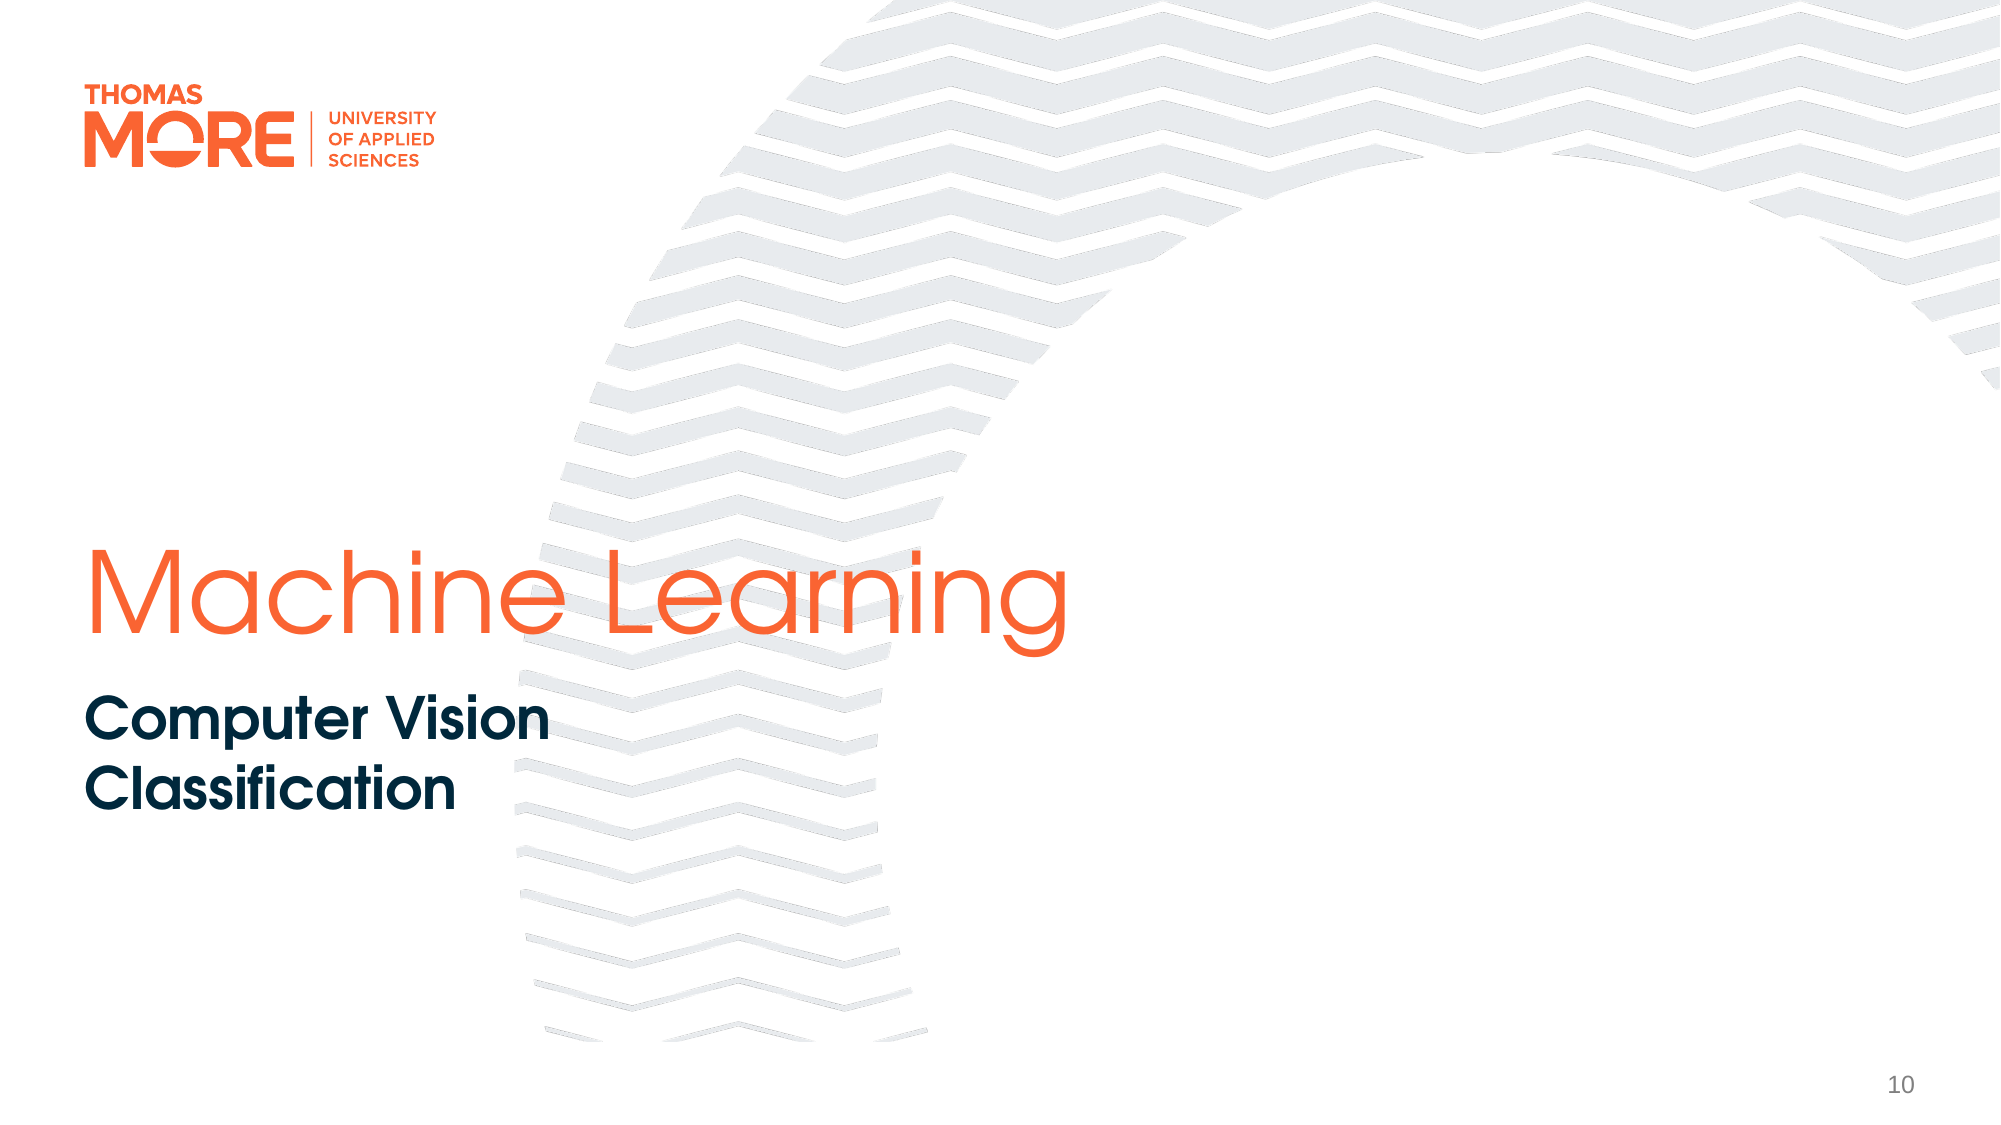

# Machine Learning
Computer Vision
Classification
10